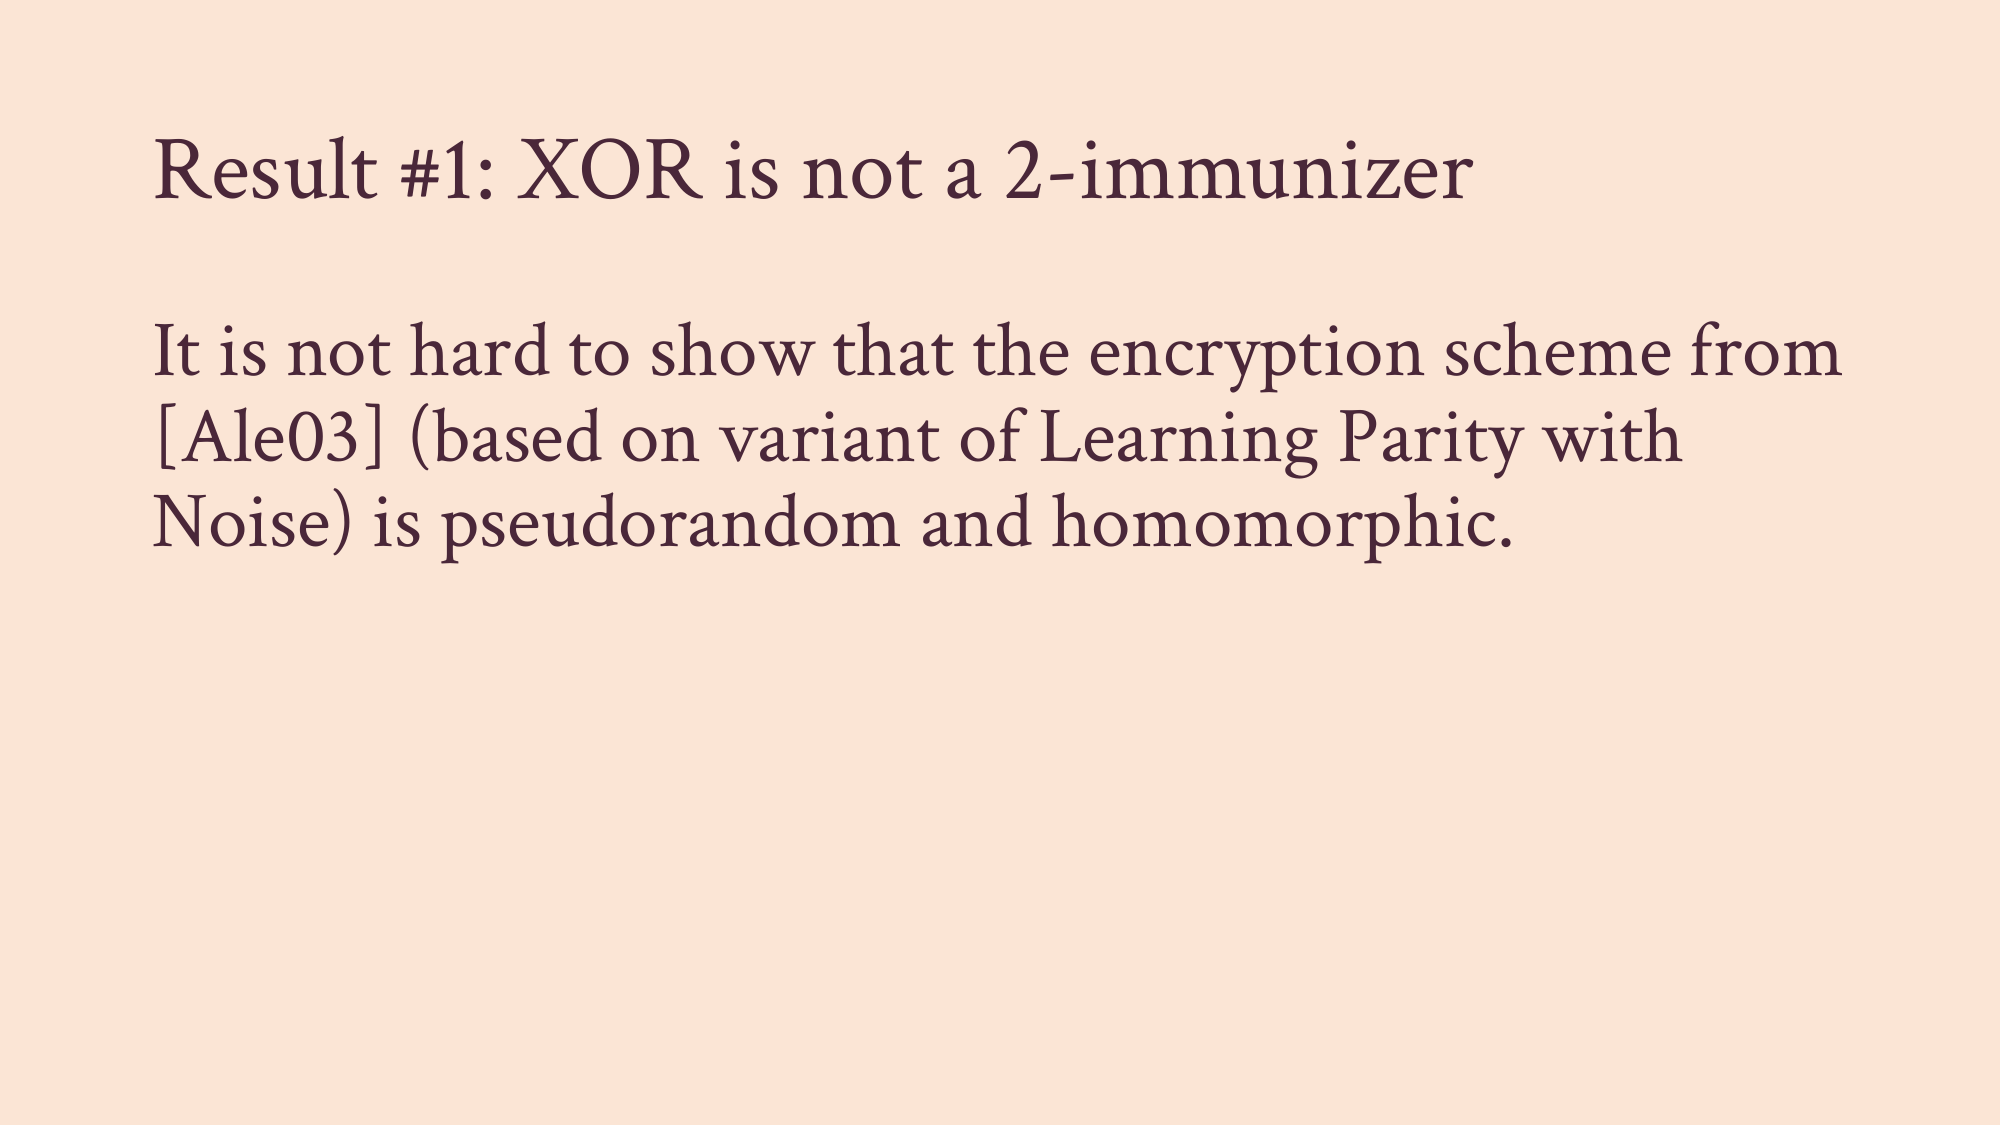

# Result #1: XOR is not a 2-immunizer
It is not hard to show that the encryption scheme from [Ale03] (based on variant of Learning Parity with Noise) is pseudorandom and homomorphic.